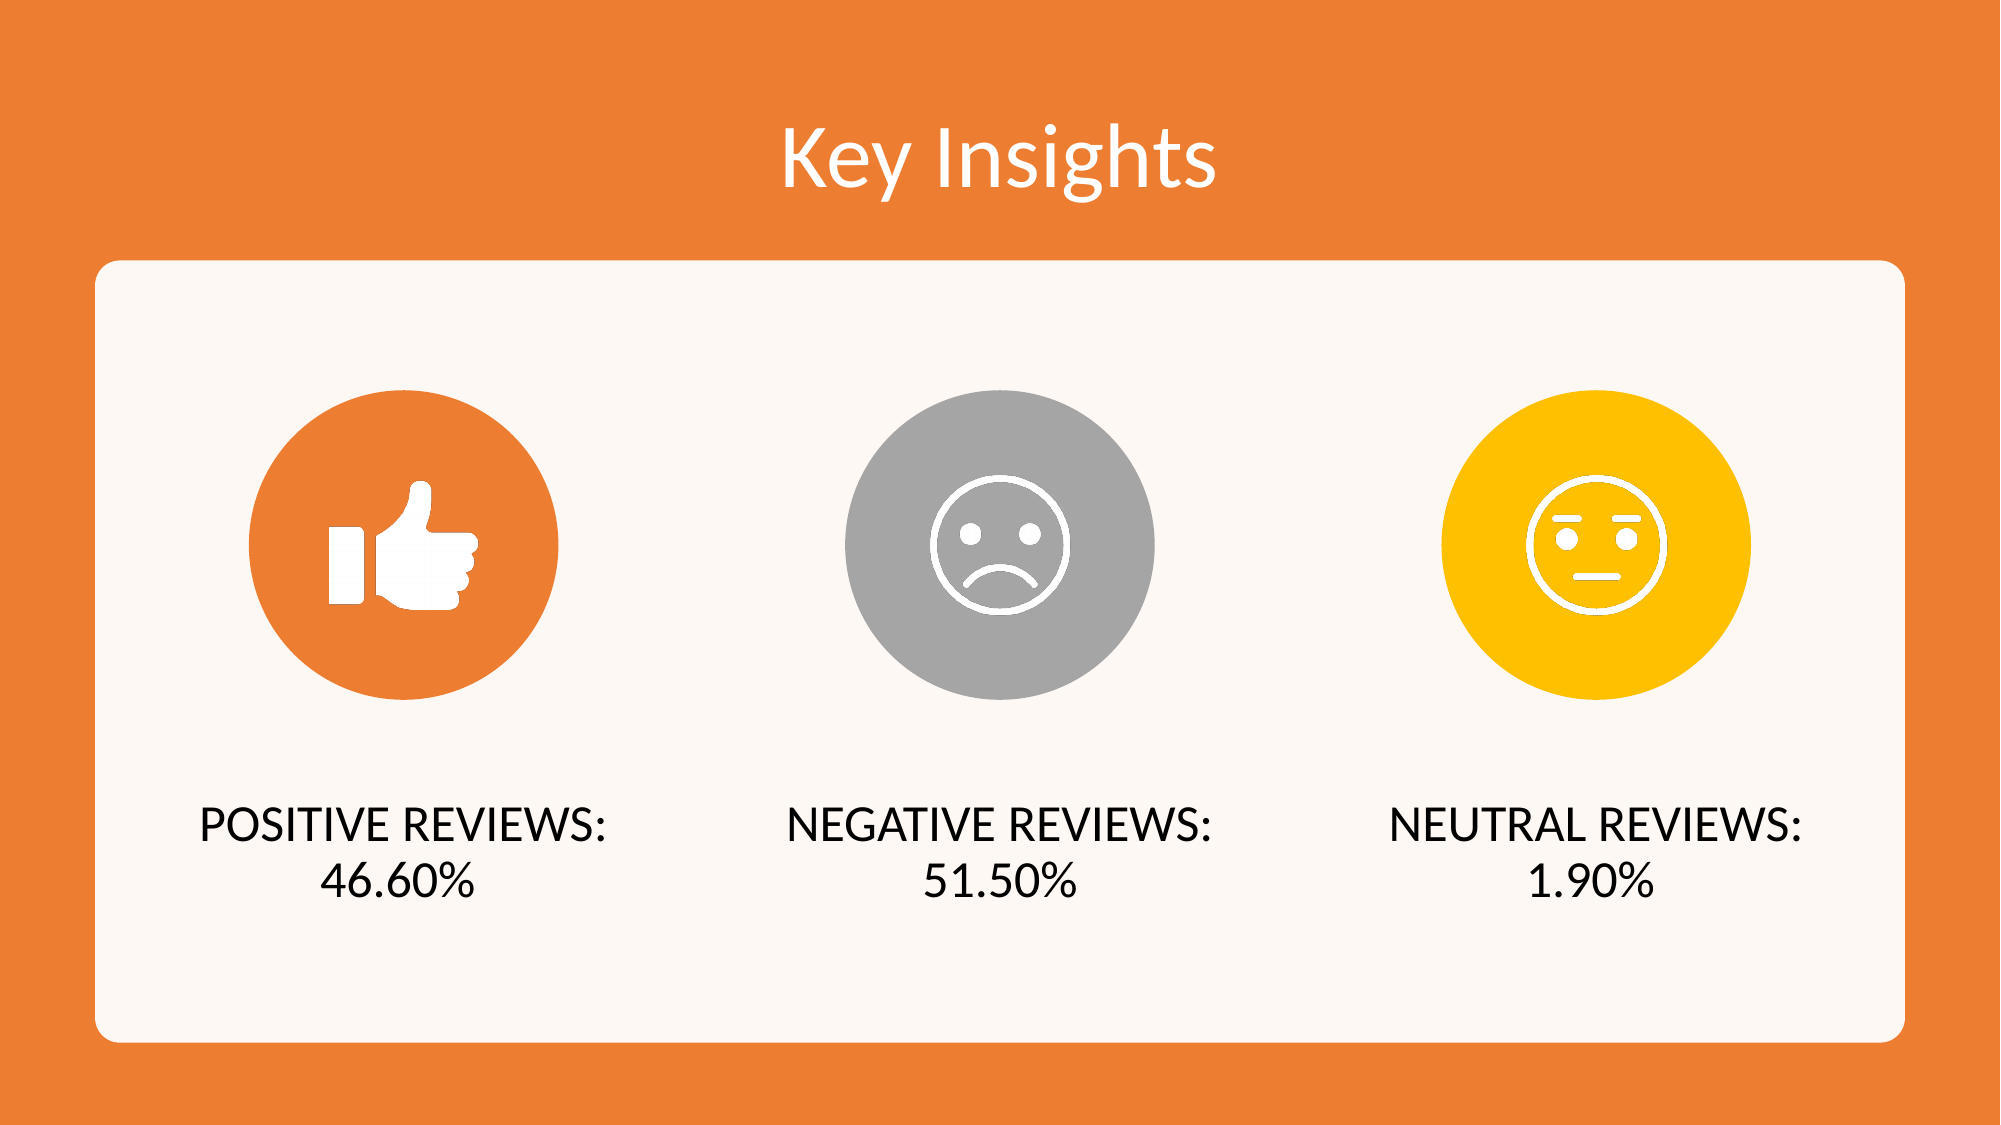

# Key Insights

Positive Reviews: 46.60%
Negative Reviews: 51.50%
Neutral Reviews: 1.90%